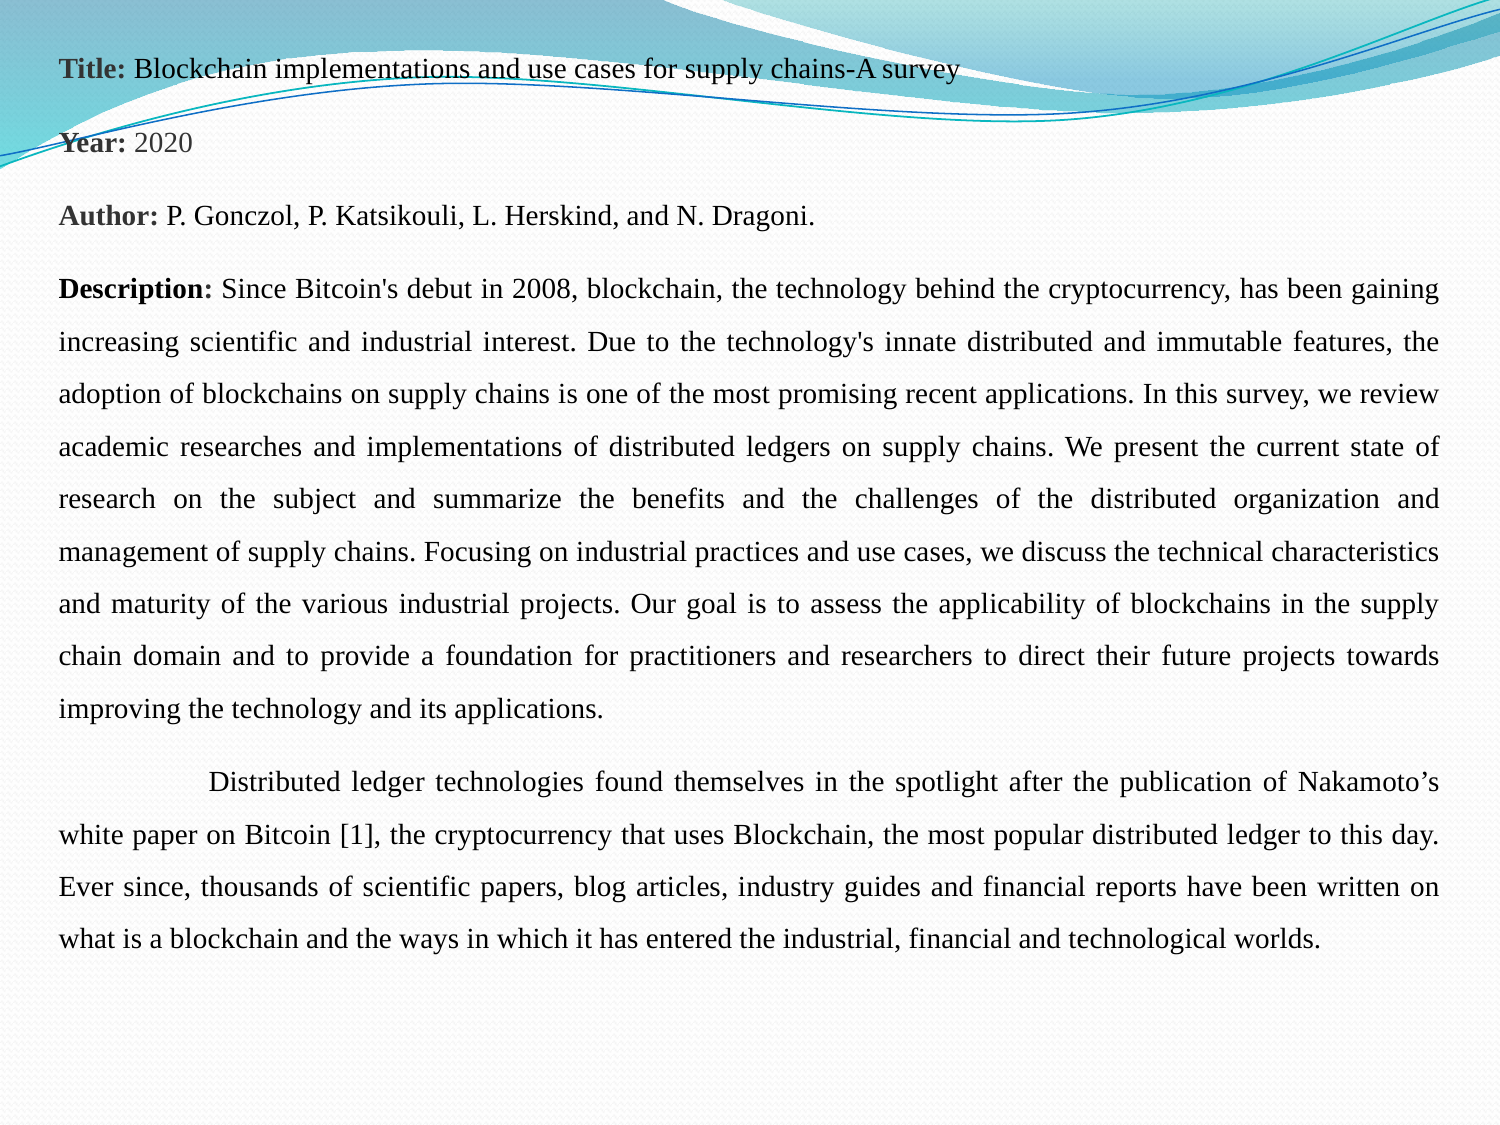

Title: Blockchain implementations and use cases for supply chains-A survey
Year: 2020
Author: P. Gonczol, P. Katsikouli, L. Herskind, and N. Dragoni.
Description: Since Bitcoin's debut in 2008, blockchain, the technology behind the cryptocurrency, has been gaining increasing scientific and industrial interest. Due to the technology's innate distributed and immutable features, the adoption of blockchains on supply chains is one of the most promising recent applications. In this survey, we review academic researches and implementations of distributed ledgers on supply chains. We present the current state of research on the subject and summarize the benefits and the challenges of the distributed organization and management of supply chains. Focusing on industrial practices and use cases, we discuss the technical characteristics and maturity of the various industrial projects. Our goal is to assess the applicability of blockchains in the supply chain domain and to provide a foundation for practitioners and researchers to direct their future projects towards improving the technology and its applications.
	Distributed ledger technologies found themselves in the spotlight after the publication of Nakamoto’s white paper on Bitcoin [1], the cryptocurrency that uses Blockchain, the most popular distributed ledger to this day. Ever since, thousands of scientific papers, blog articles, industry guides and financial reports have been written on what is a blockchain and the ways in which it has entered the industrial, financial and technological worlds.